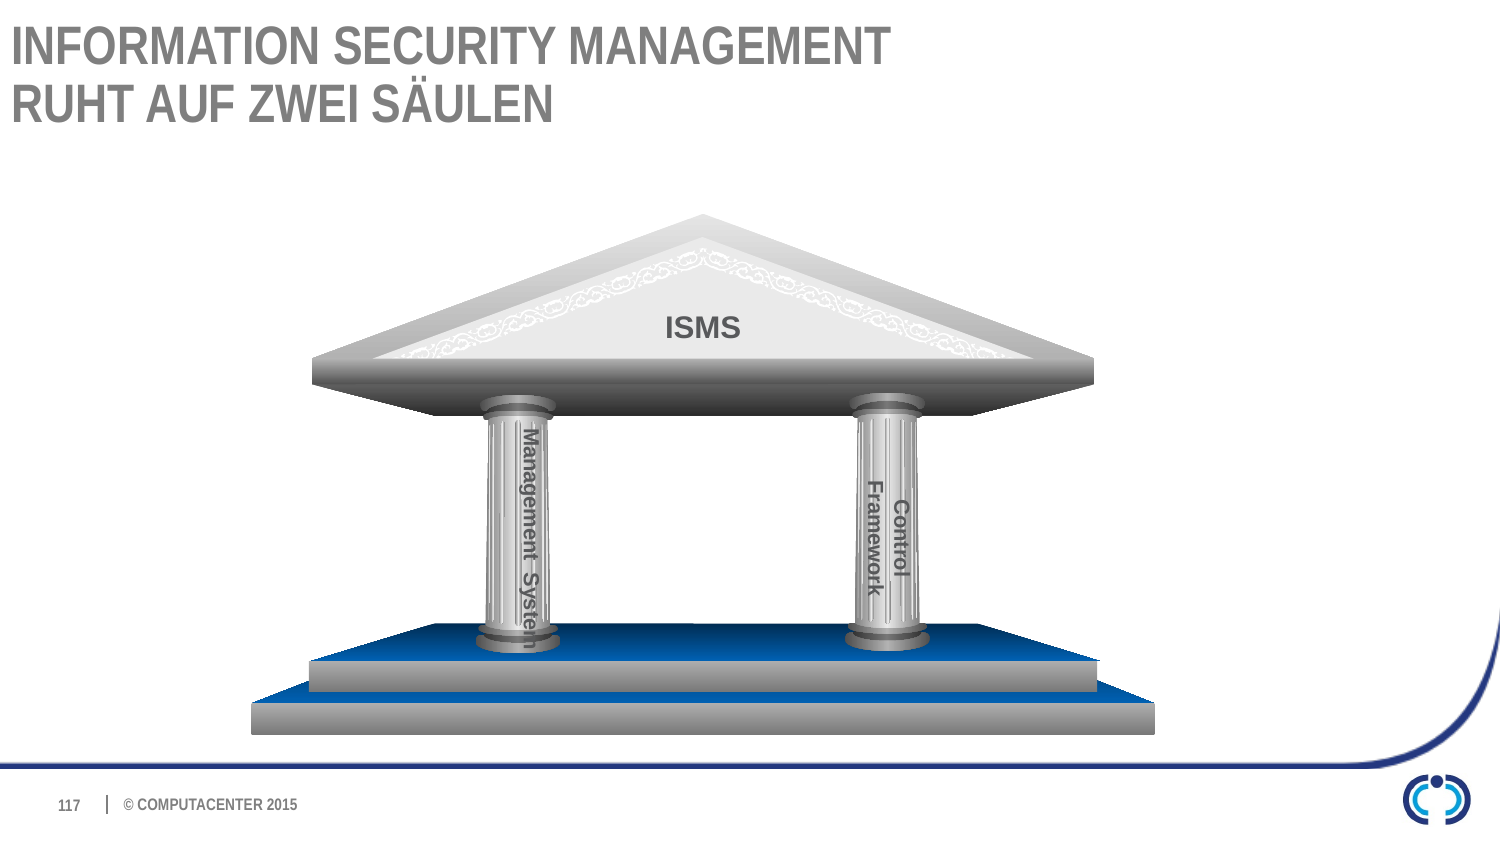

# Information Security Management ruht auf zwei Säulen

ISMS

Control Framework
Management  System

117